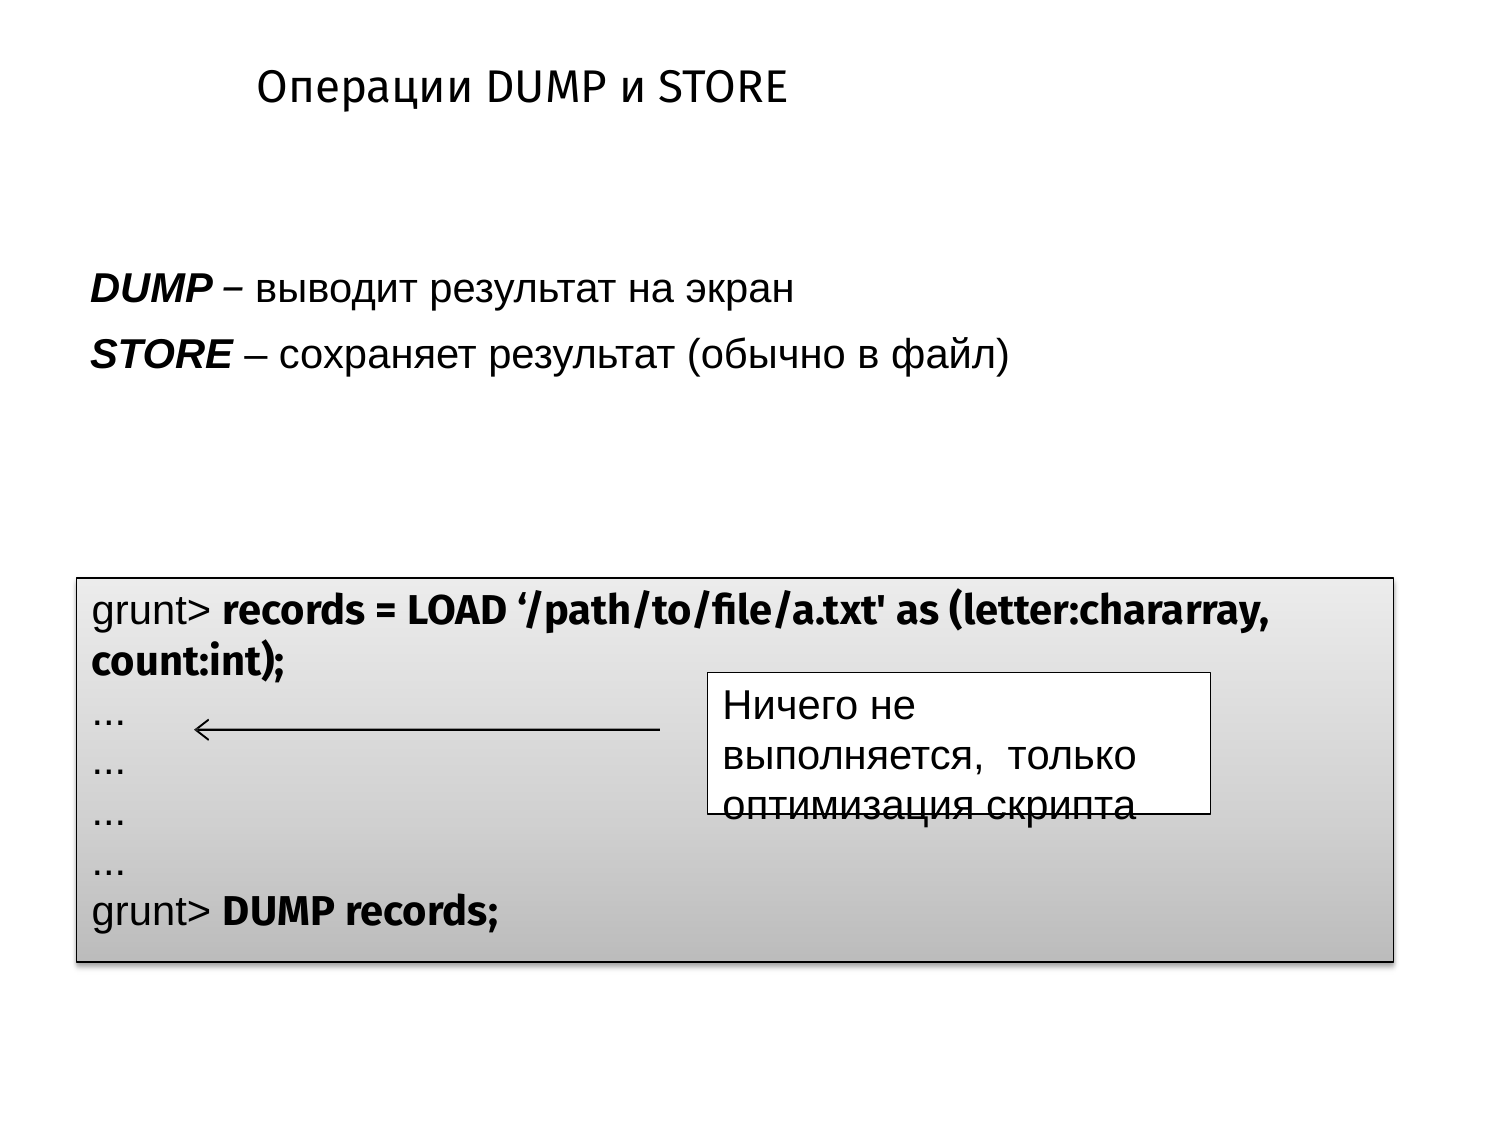

# Операции DUMP и STORE
DUMP – выводит результат на экран
STORE – сохраняет результат (обычно в файл)

grunt> records = LOAD ‘/path/to/file/a.txt' as (letter:chararray, count:int);
...
...
...
...
grunt> DUMP records;

Ничего не выполняется,  только оптимизация скрипта